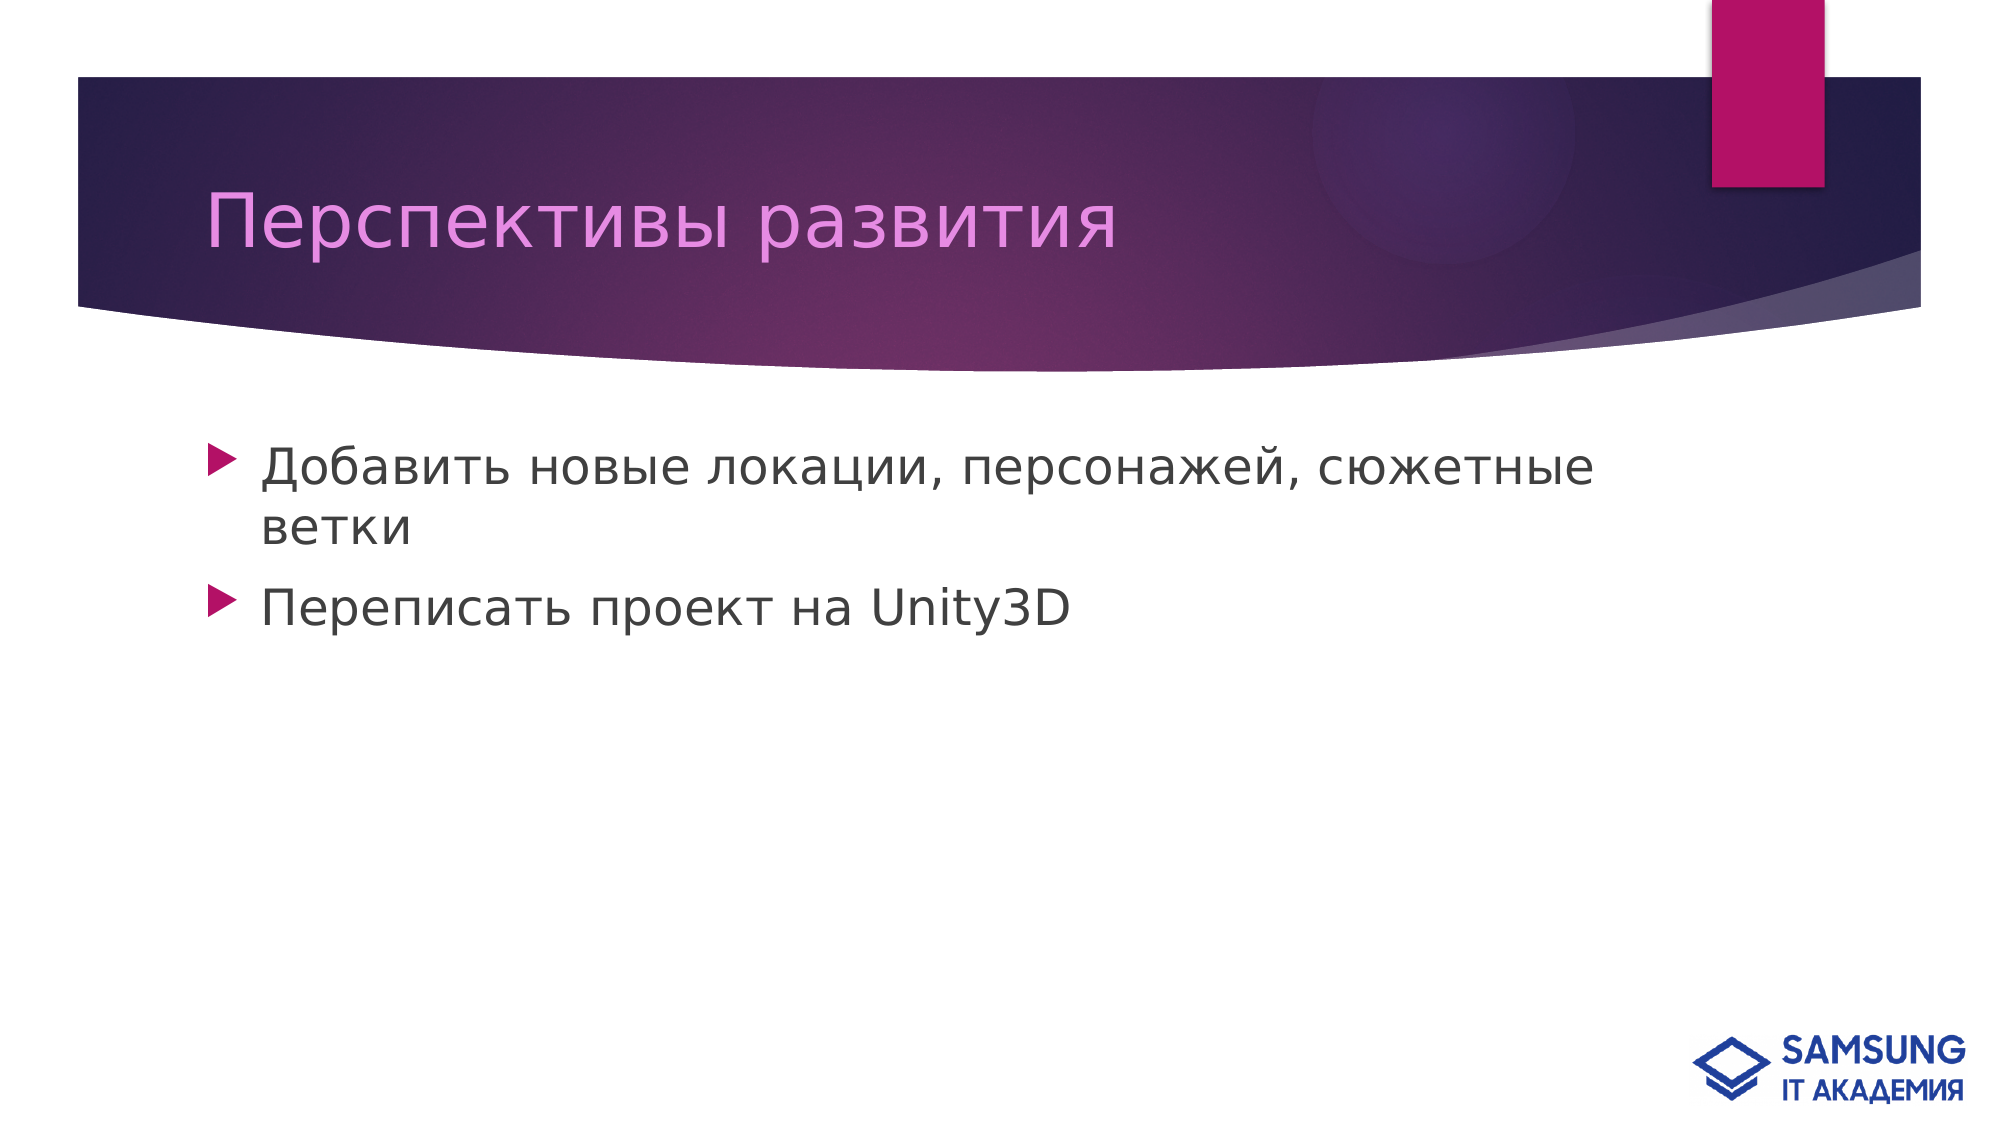

# Перспективы развития
Добавить новые локации, персонажей, сюжетные ветки
Переписать проект на Unity3D